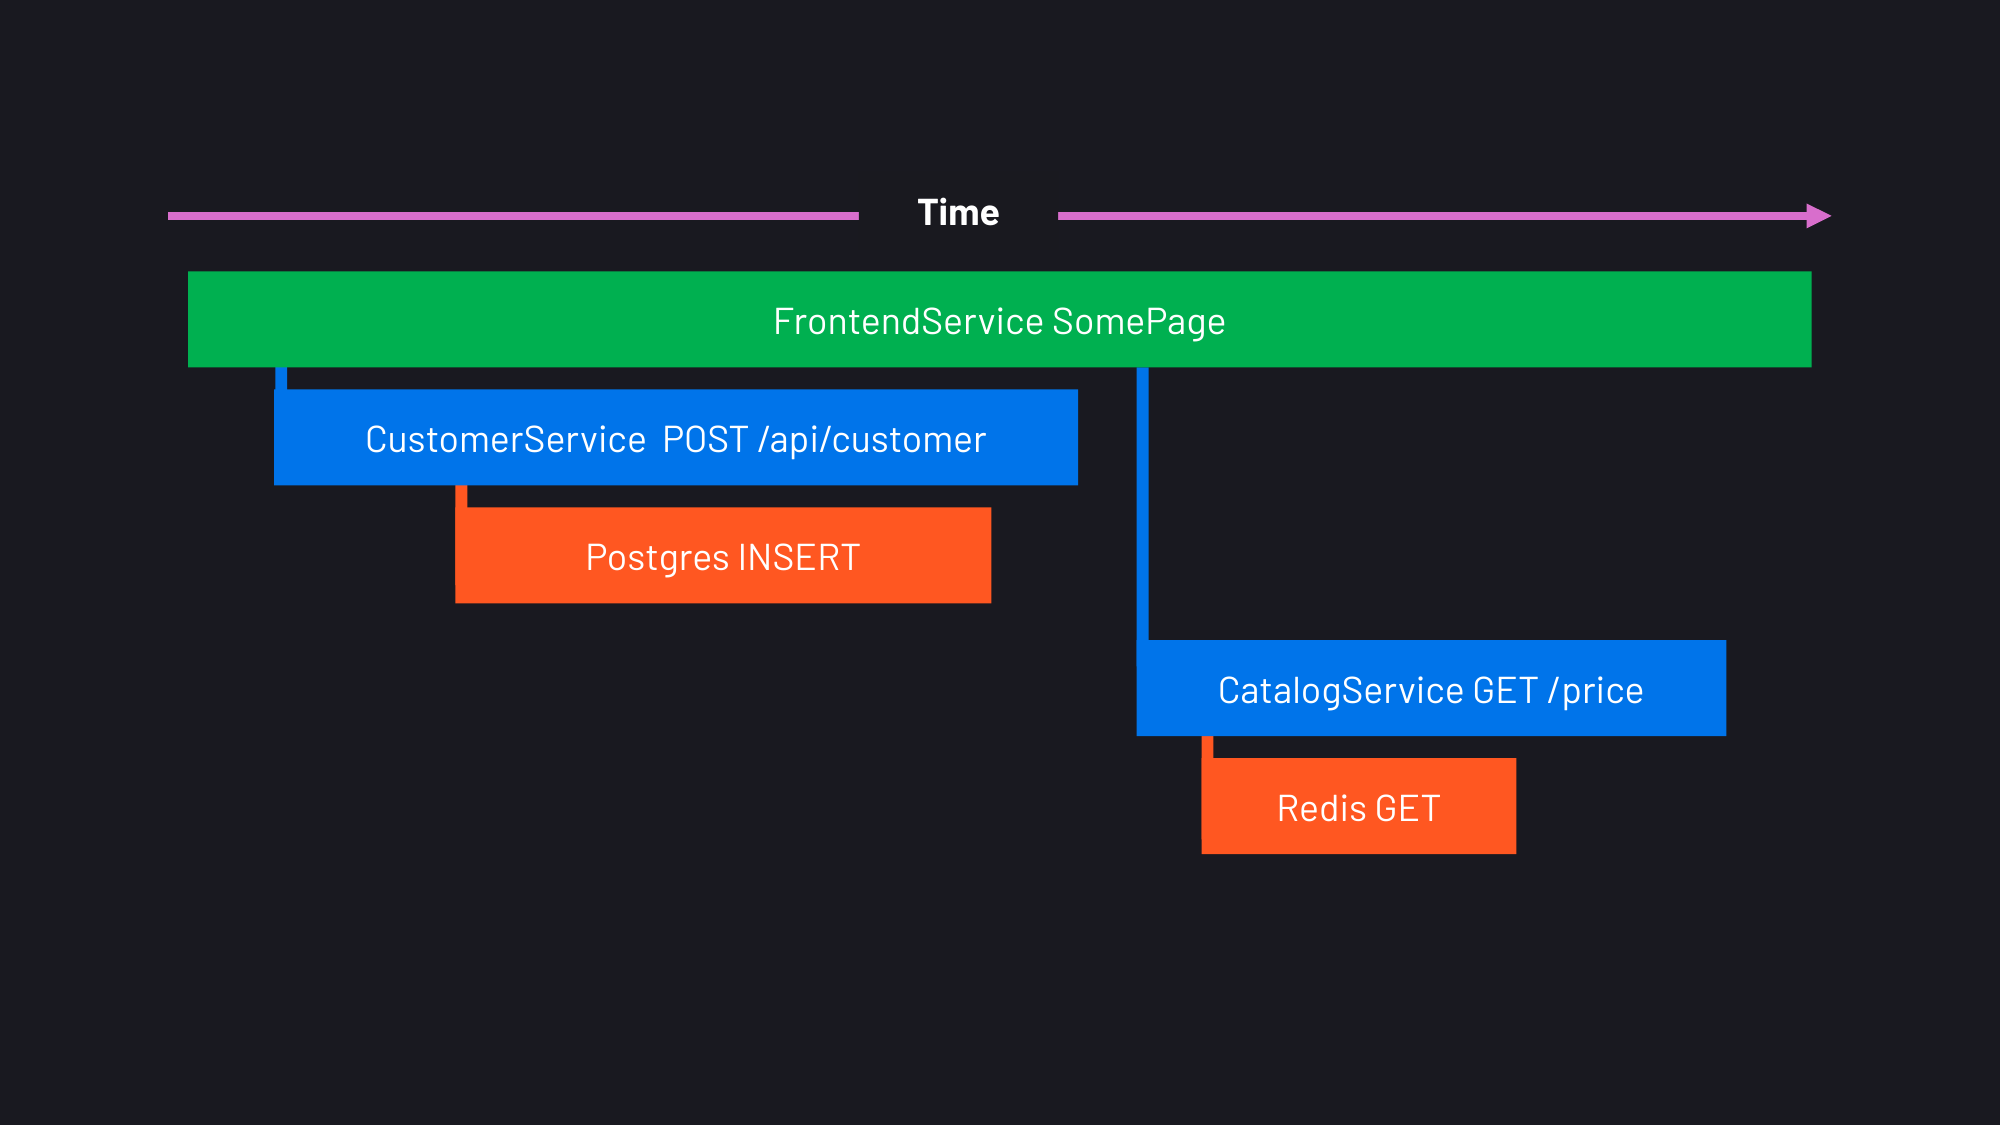

Time
FrontendService SomePage

CustomerService  POST /api/customer

Postgres INSERT
CatalogService GET /price

Redis GET